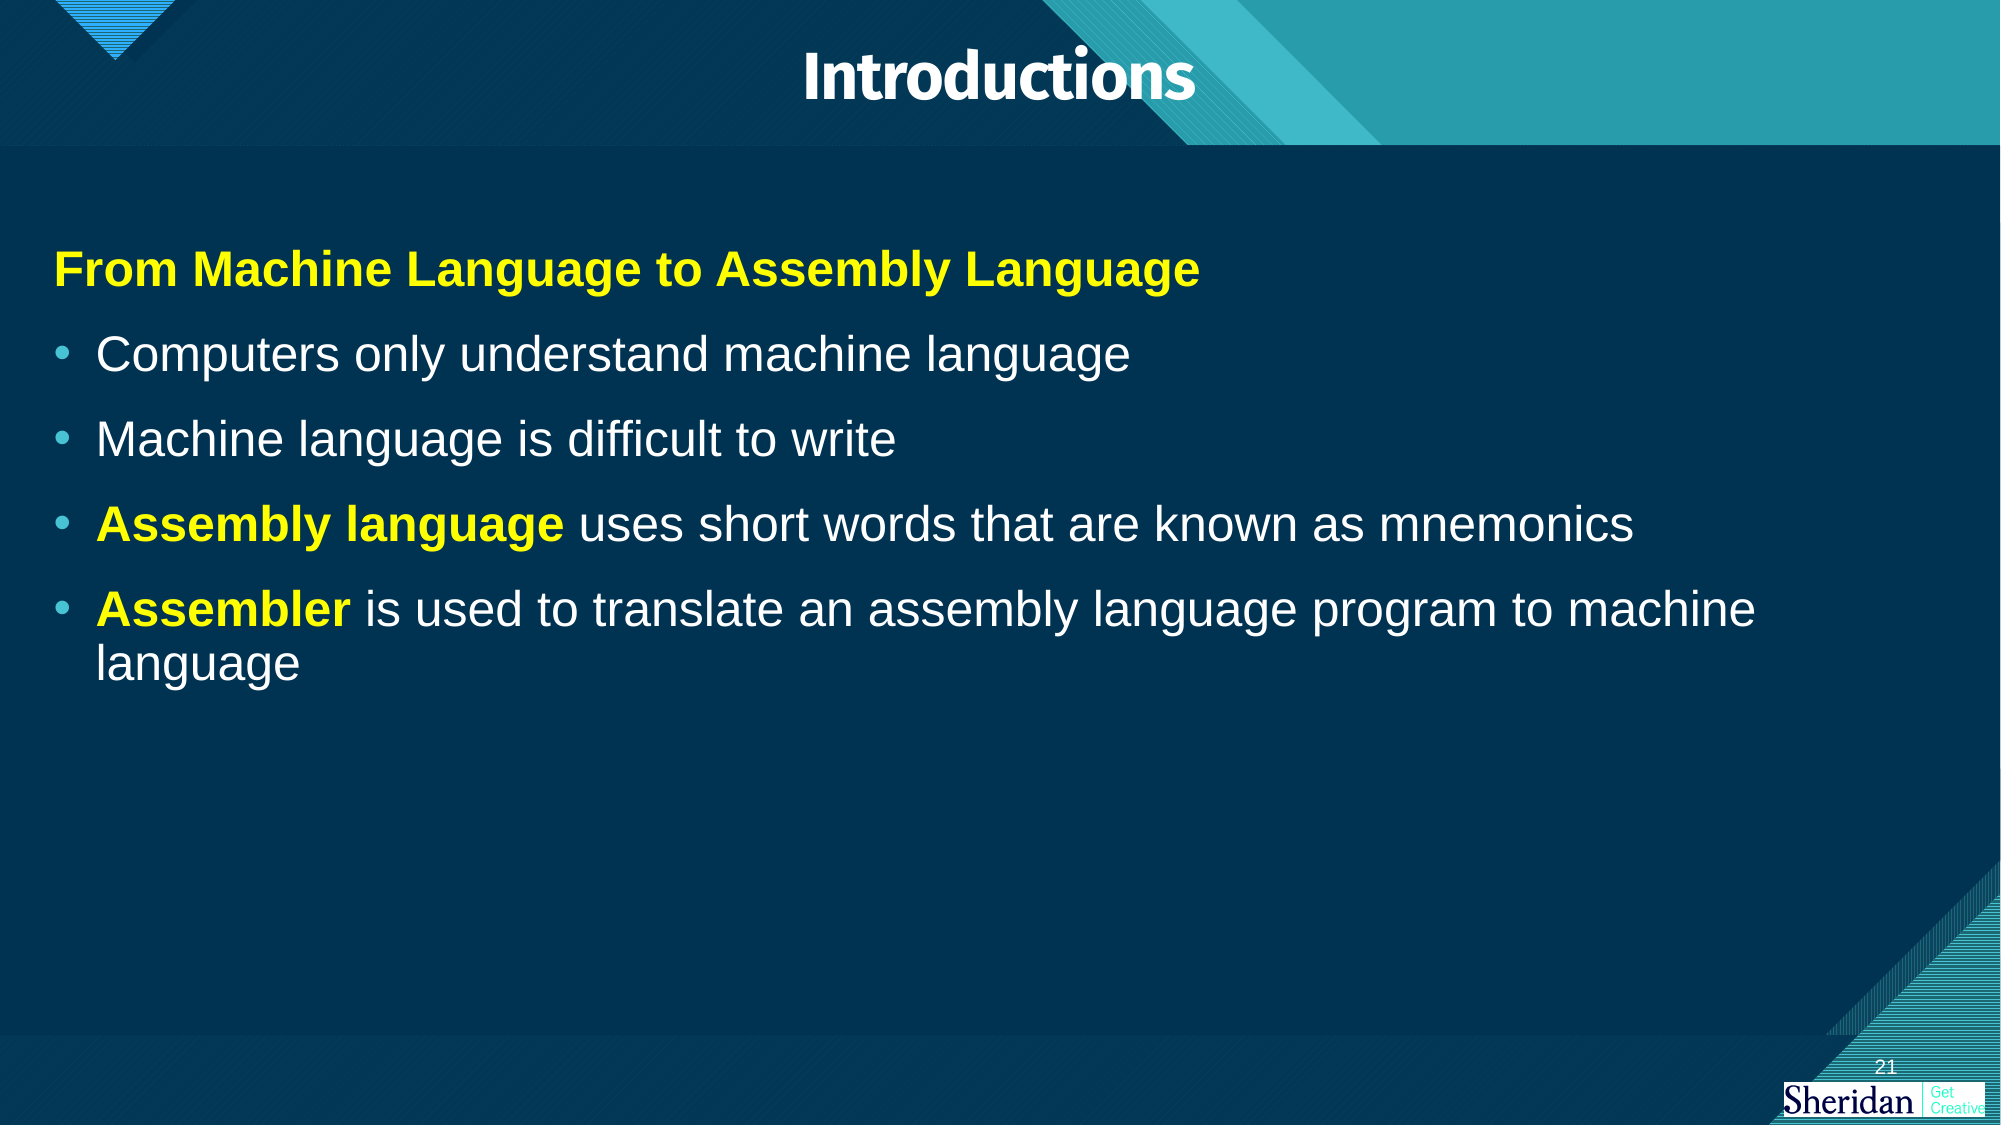

# Introductions

From Machine Language to Assembly Language
Computers only understand machine language
Machine language is difficult to write
Assembly language uses short words that are known as mnemonics
Assembler is used to translate an assembly language program to machine language

21